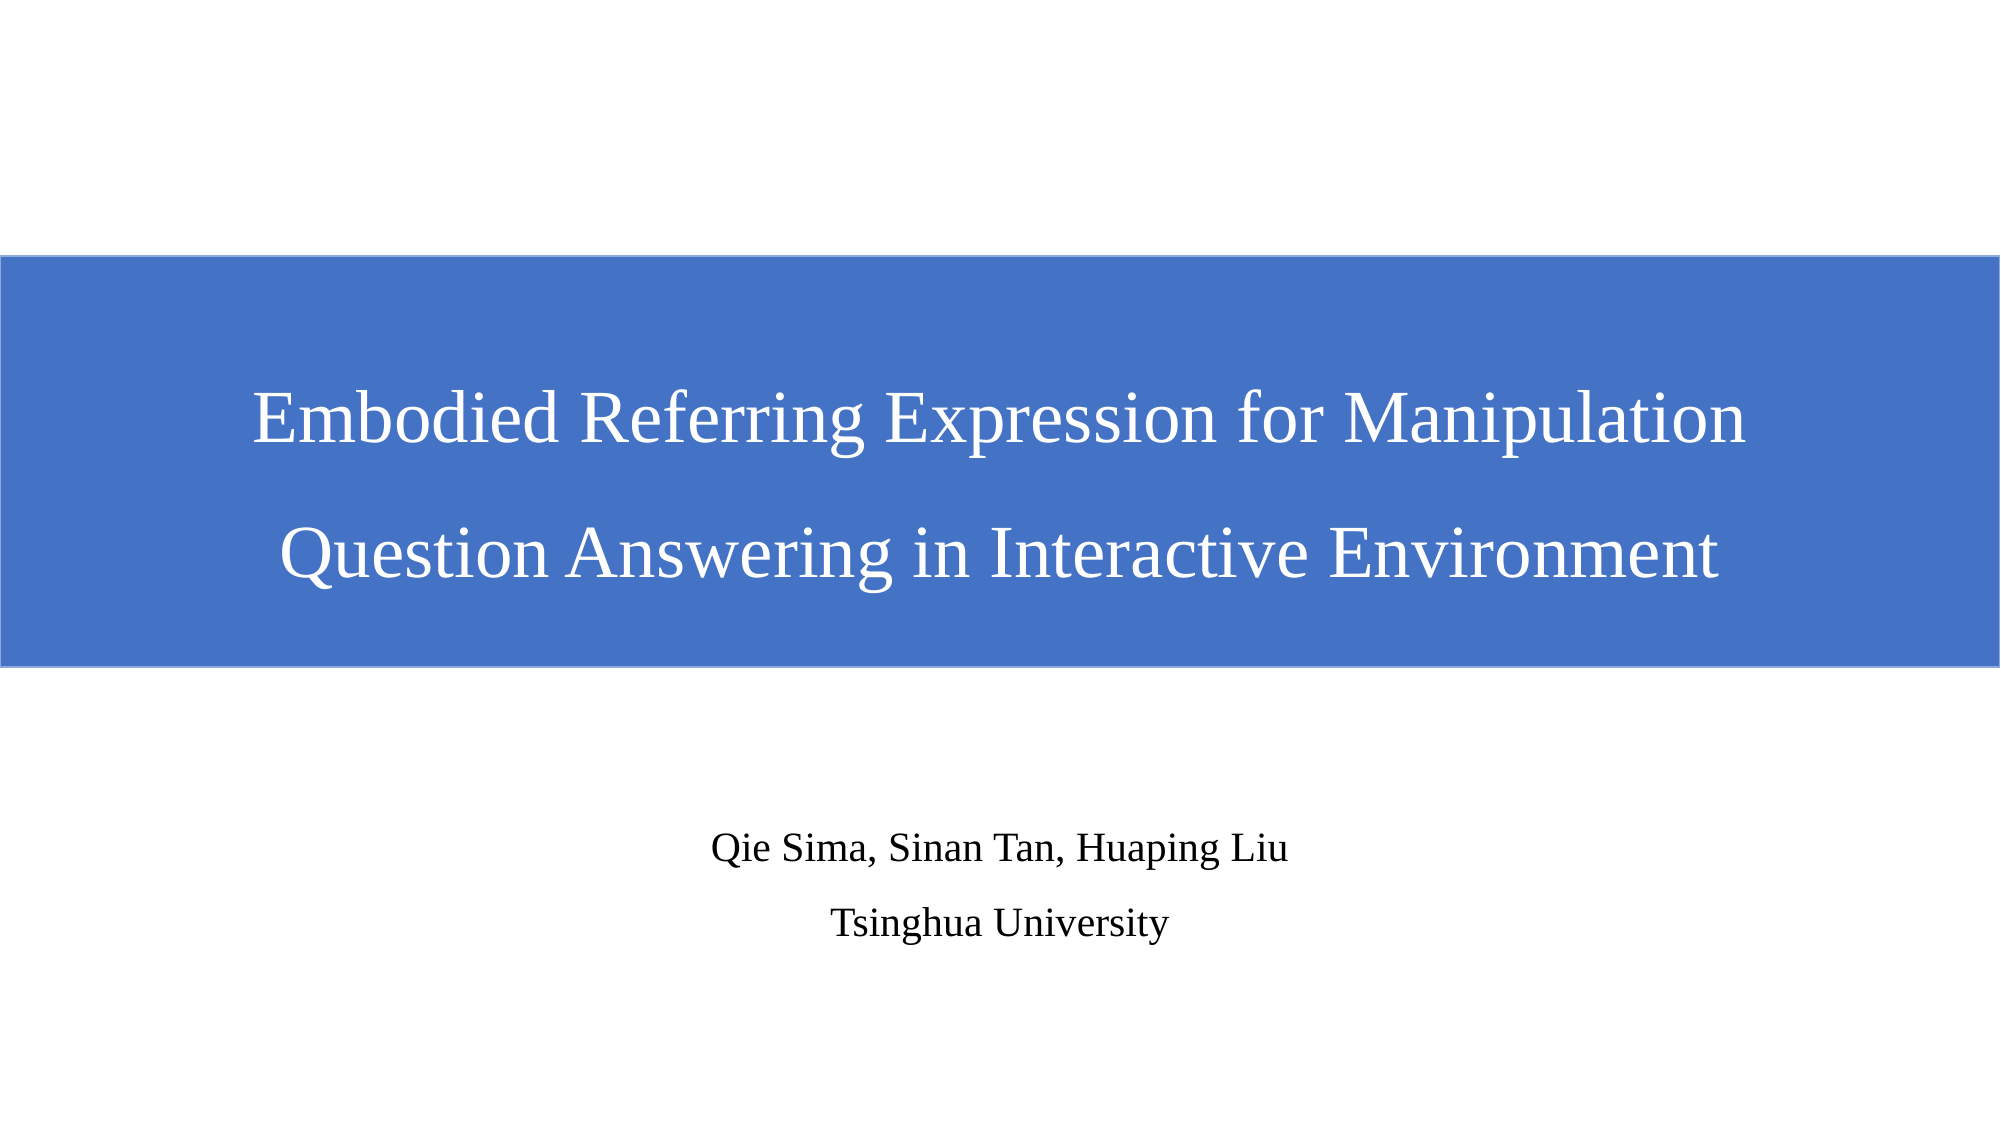

Embodied Referring Expression for Manipulation Question Answering in Interactive Environment
Qie Sima, Sinan Tan, Huaping Liu
Tsinghua University